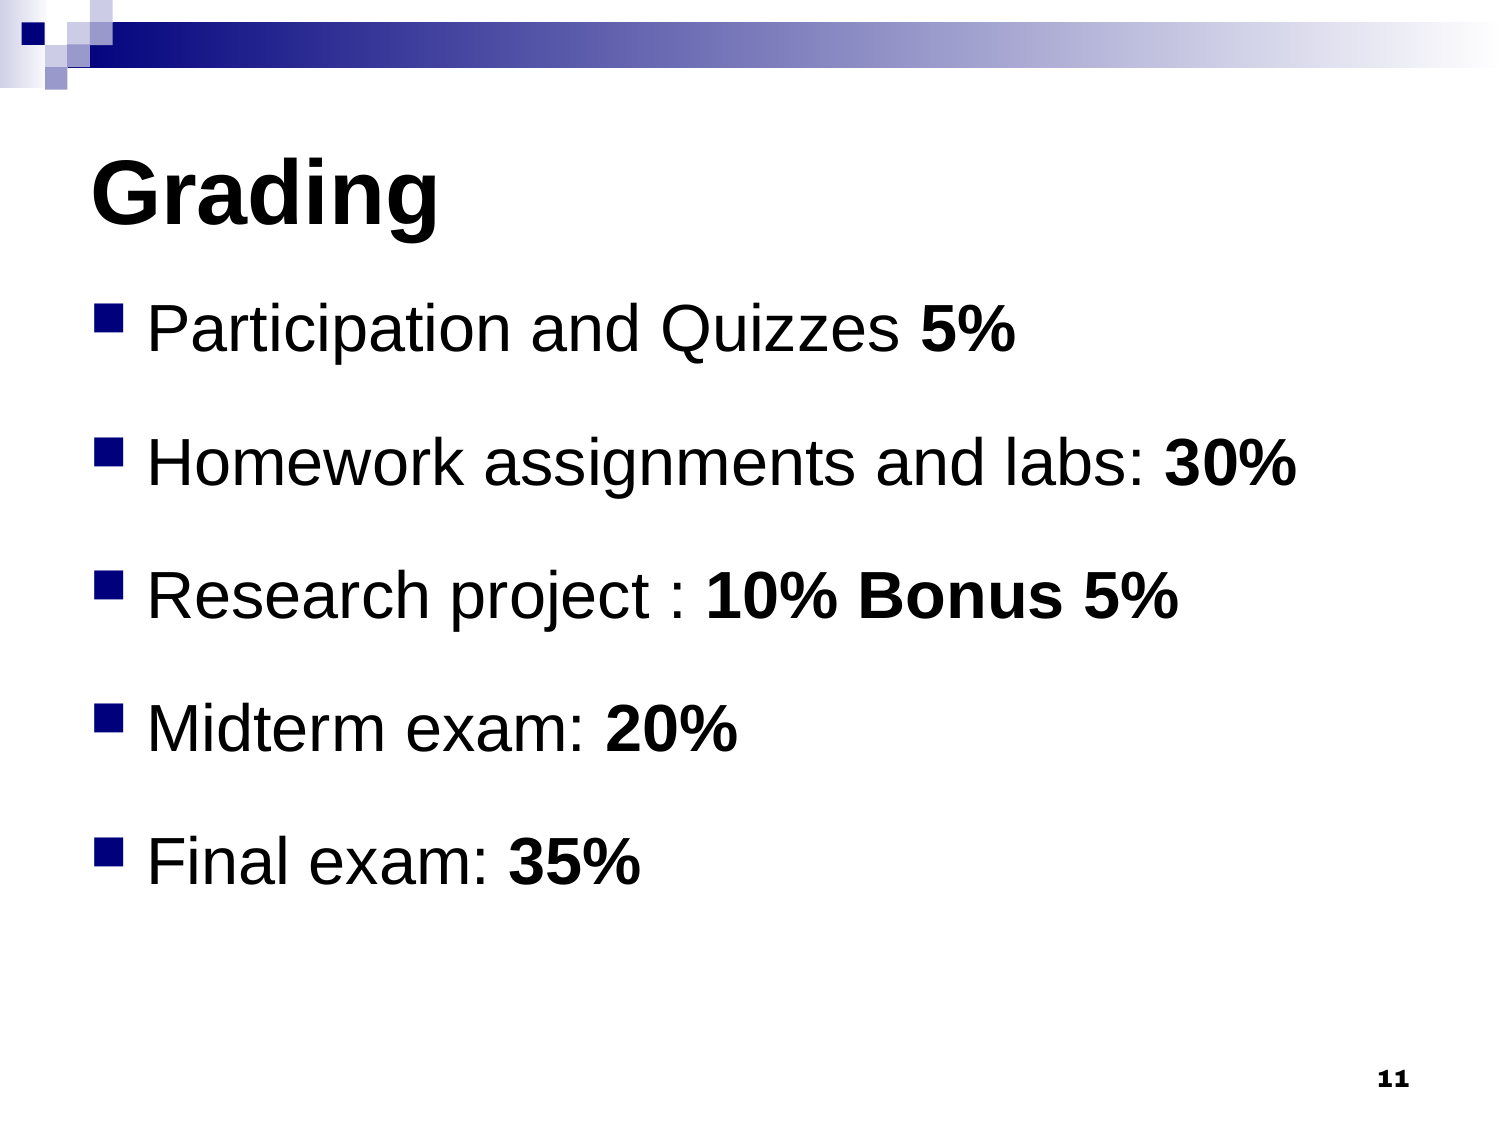

# Grading
Participation and Quizzes 5%
Homework assignments and labs: 30%
Research project : 10% Bonus 5%
Midterm exam: 20%
Final exam: 35%
11